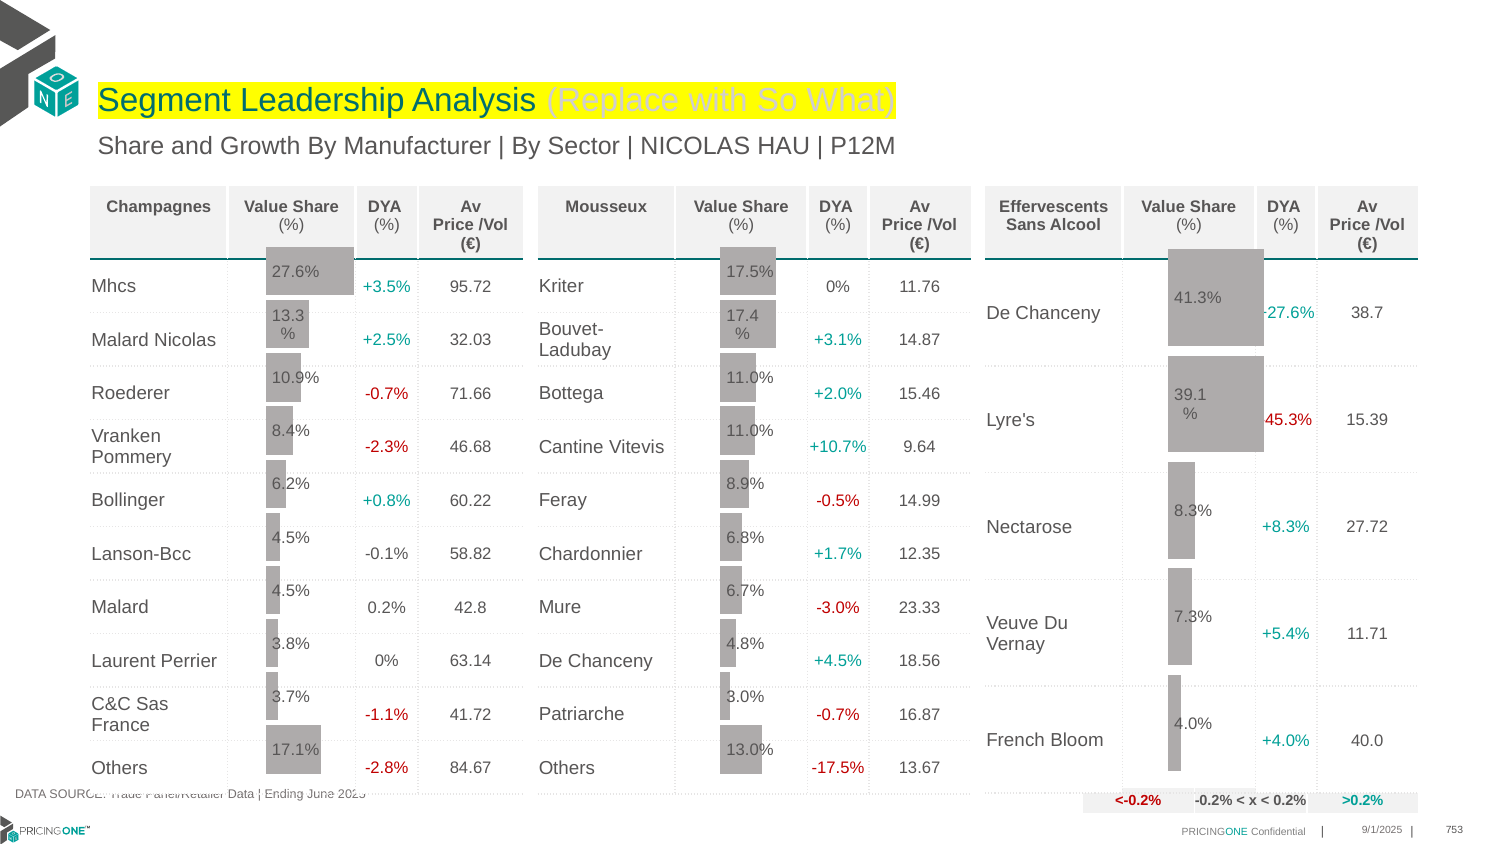

# Segment Leadership Analysis (Replace with So What)
Share and Growth By Manufacturer | By Sector | NICOLAS HAU | P12M
| Mousseux | Value Share (%) | DYA (%) | Av Price /Vol (€) |
| --- | --- | --- | --- |
| Kriter |  | 0% | 11.76 |
| Bouvet-Ladubay |  | +3.1% | 14.87 |
| Bottega |  | +2.0% | 15.46 |
| Cantine Vitevis |  | +10.7% | 9.64 |
| Feray |  | -0.5% | 14.99 |
| Chardonnier |  | +1.7% | 12.35 |
| Mure |  | -3.0% | 23.33 |
| De Chanceny |  | +4.5% | 18.56 |
| Patriarche |  | -0.7% | 16.87 |
| Others |  | -17.5% | 13.67 |
| Champagnes | Value Share (%) | DYA (%) | Av Price /Vol (€) |
| --- | --- | --- | --- |
| Mhcs |  | +3.5% | 95.72 |
| Malard Nicolas |  | +2.5% | 32.03 |
| Roederer |  | -0.7% | 71.66 |
| Vranken Pommery |  | -2.3% | 46.68 |
| Bollinger |  | +0.8% | 60.22 |
| Lanson-Bcc |  | -0.1% | 58.82 |
| Malard |  | 0.2% | 42.8 |
| Laurent Perrier |  | 0% | 63.14 |
| C&C Sas France |  | -1.1% | 41.72 |
| Others |  | -2.8% | 84.67 |
| Effervescents Sans Alcool | Value Share (%) | DYA (%) | Av Price /Vol (€) |
| --- | --- | --- | --- |
| De Chanceny |  | +27.6% | 38.7 |
| Lyre's |  | -45.3% | 15.39 |
| Nectarose |  | +8.3% | 27.72 |
| Veuve Du Vernay |  | +5.4% | 11.71 |
| French Bloom |  | +4.0% | 40.0 |

### Chart

| Category | Champagnes | NICOLAS HAU |
|---|---|
|  | 0.2756748173766234 |

### Chart

| Category | Mousseux | NICOLAS HAU |
|---|---|
|  | 0.1748056607534383 |

### Chart

| Category | Effervescents Sans Alcool | NICOLAS HAU |
|---|---|
|  | 0.4127301507956344 |
DATA SOURCE: Trade Panel/Retailer Data | Ending June 2025
| <-0.2% | -0.2% < x < 0.2% | >0.2% |
| --- | --- | --- |

9/1/2025
753